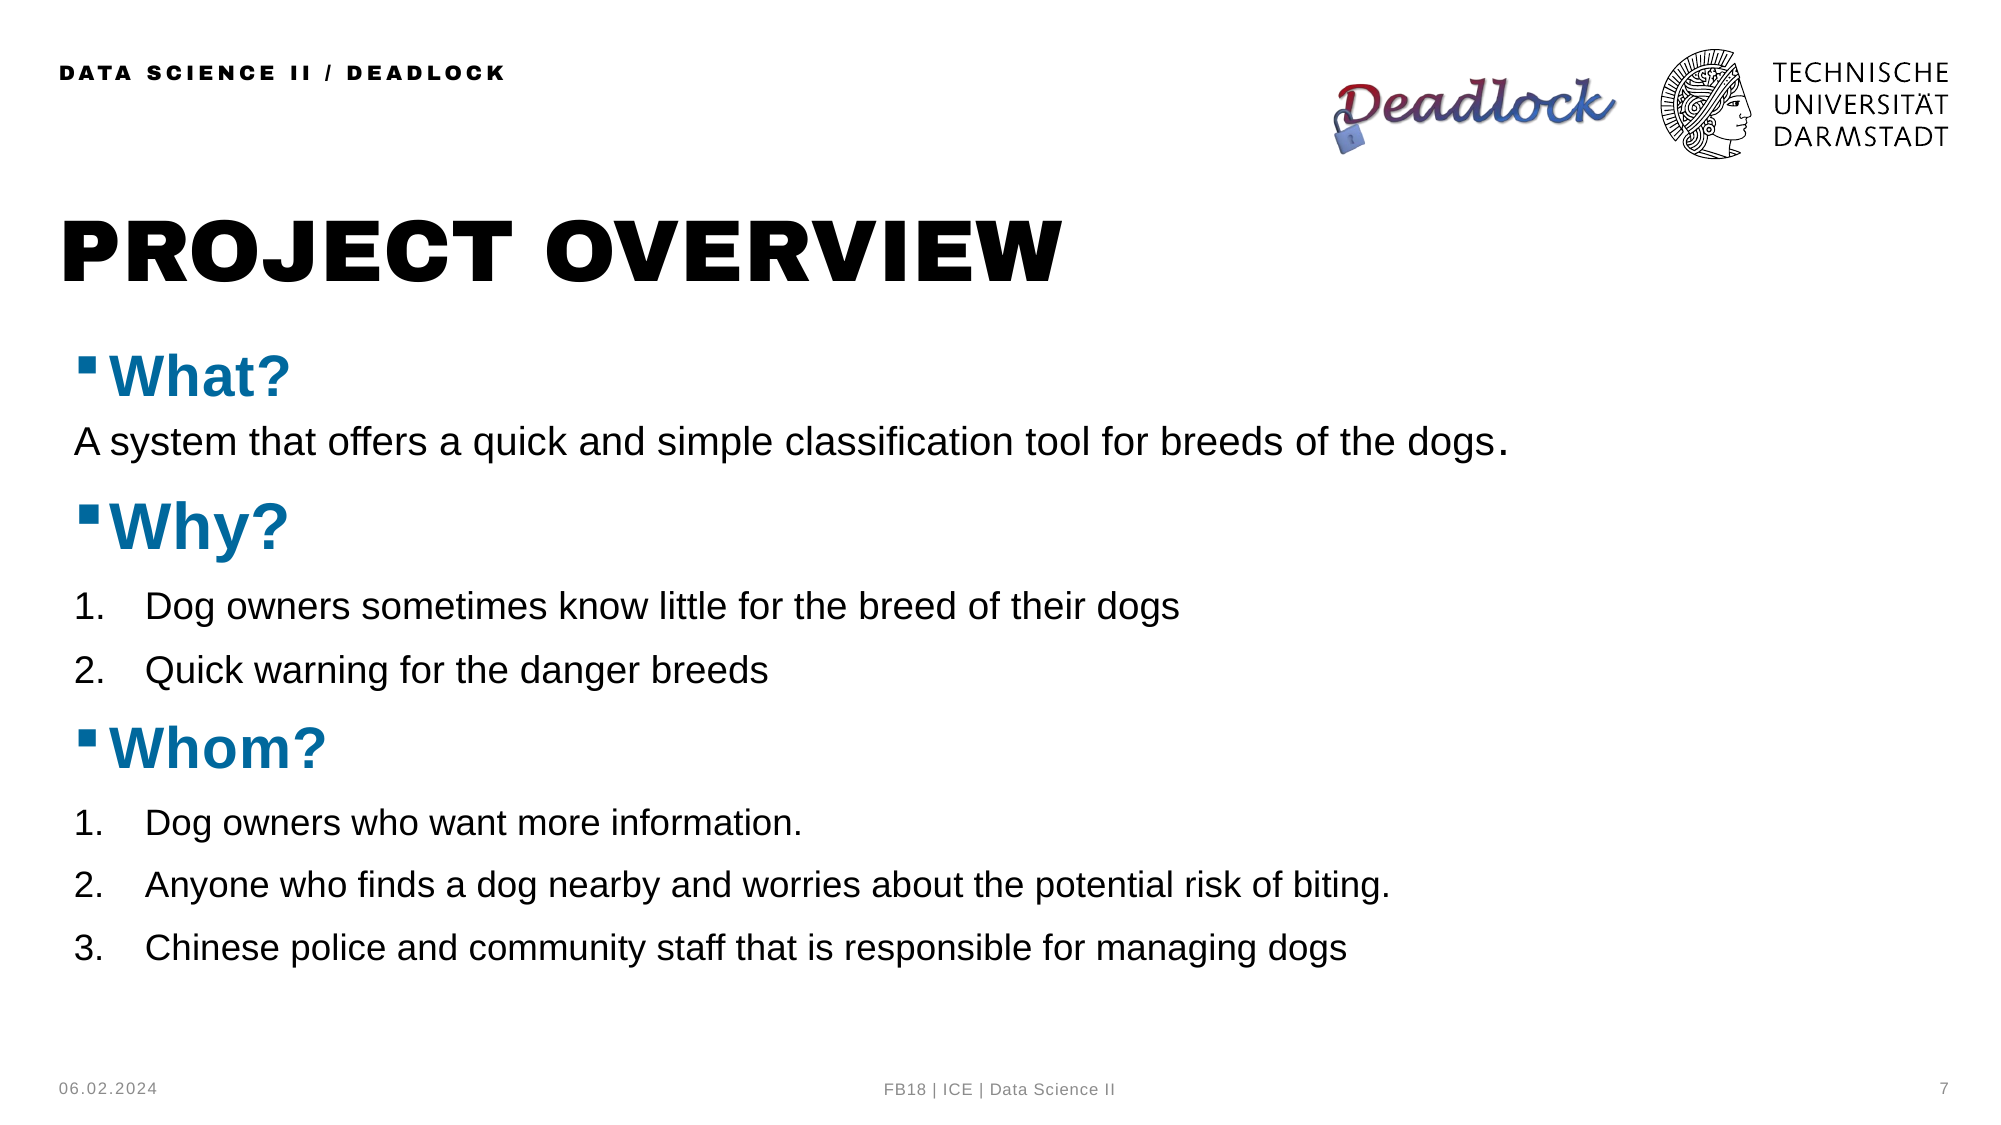

Data Science II / Deadlock
# Project overview
What?
A system that offers a quick and simple classification tool for breeds of the dogs.
Why?
Dog owners sometimes know little for the breed of their dogs
Quick warning for the danger breeds
Whom?
Dog owners who want more information.
Anyone who finds a dog nearby and worries about the potential risk of biting.
Chinese police and community staff that is responsible for managing dogs

06.02.2024
7